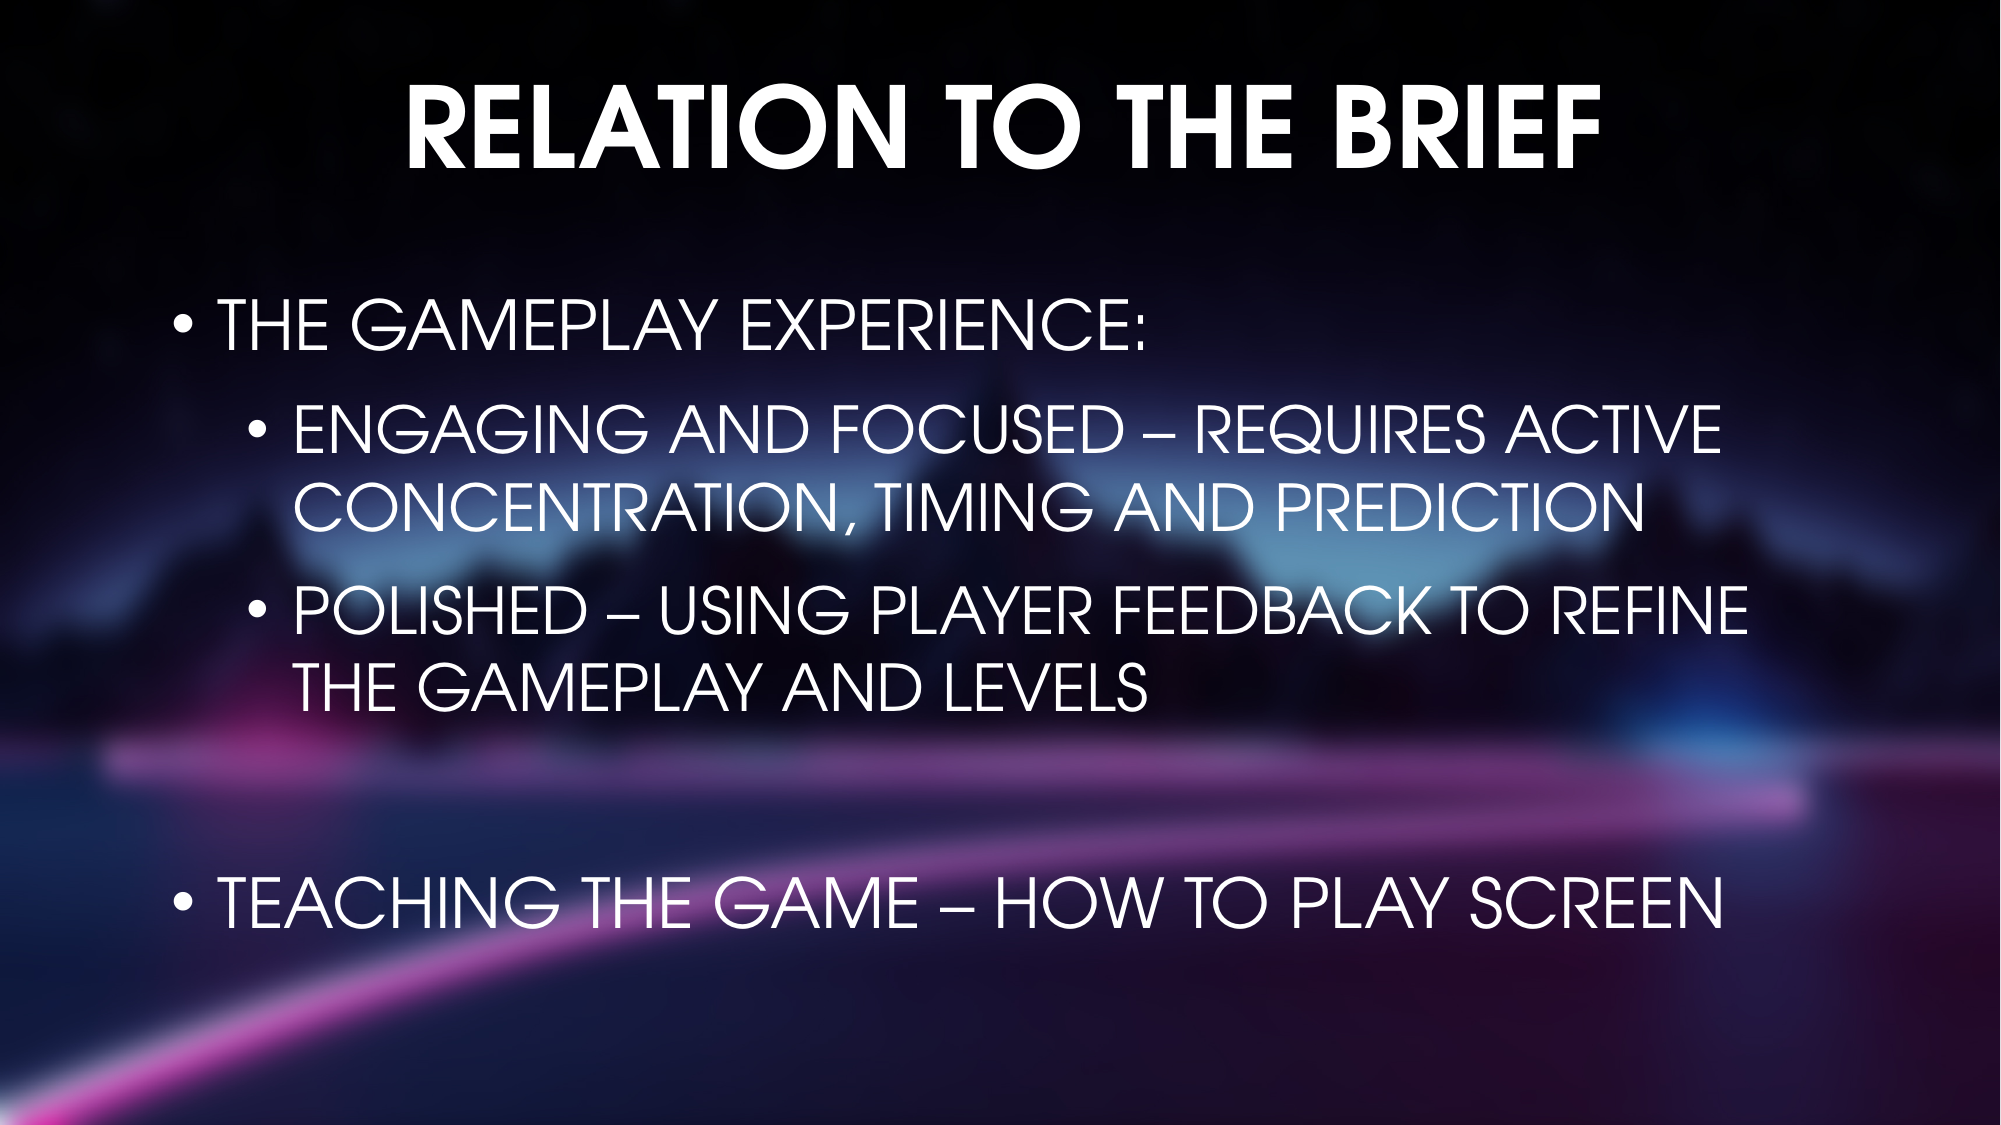

RELATION TO THE BRIEF
The Gameplay Experience:
Engaging and Focused – Requires active concentration, timing and prediction
Polished – Using player feedback to refine the gameplay and levels

Teaching the Game – How to Play Screen